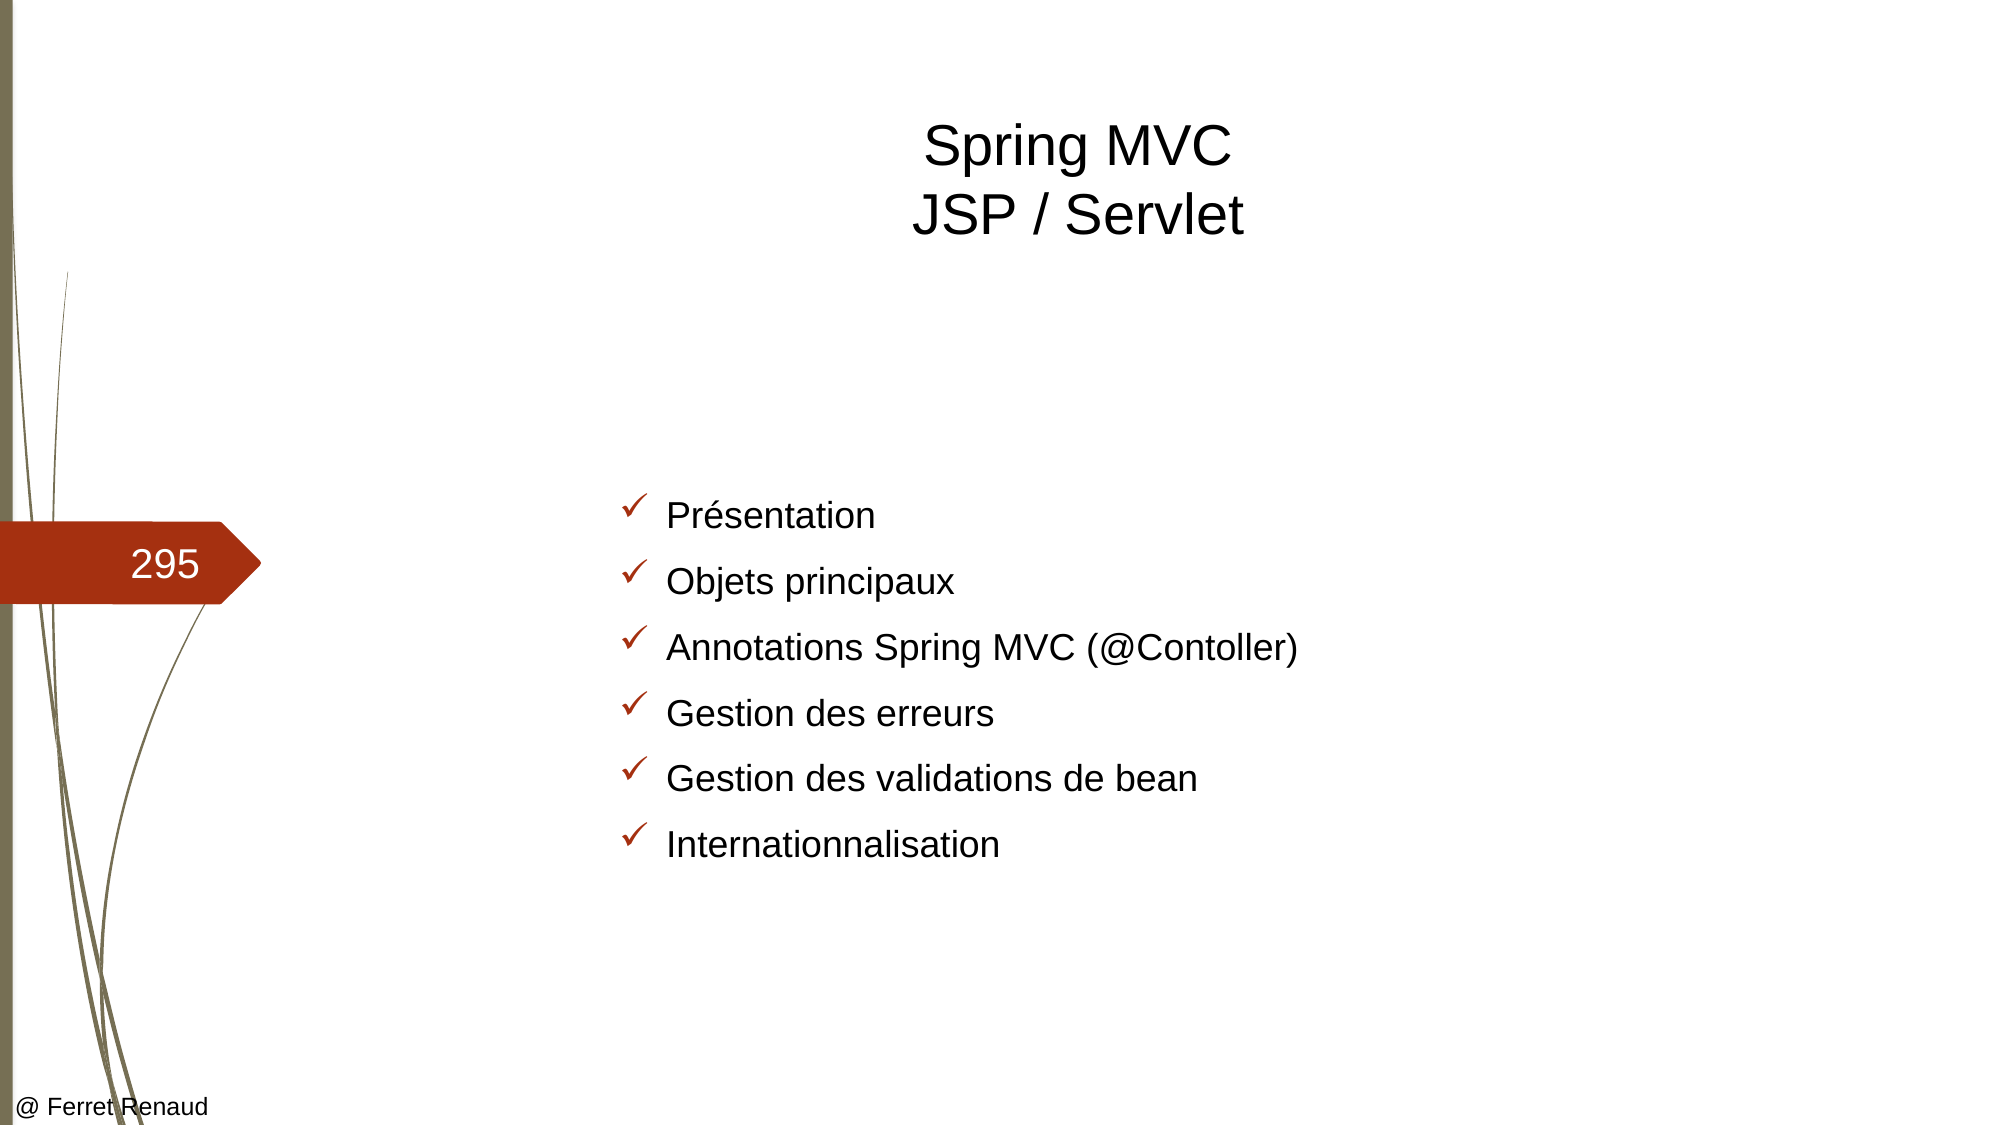

# Spring MVC JSP / Servlet
Présentation
Objets principaux
Annotations Spring MVC (@Contoller)
Gestion des erreurs
Gestion des validations de bean
Internationnalisation
295
@ Ferret Renaud